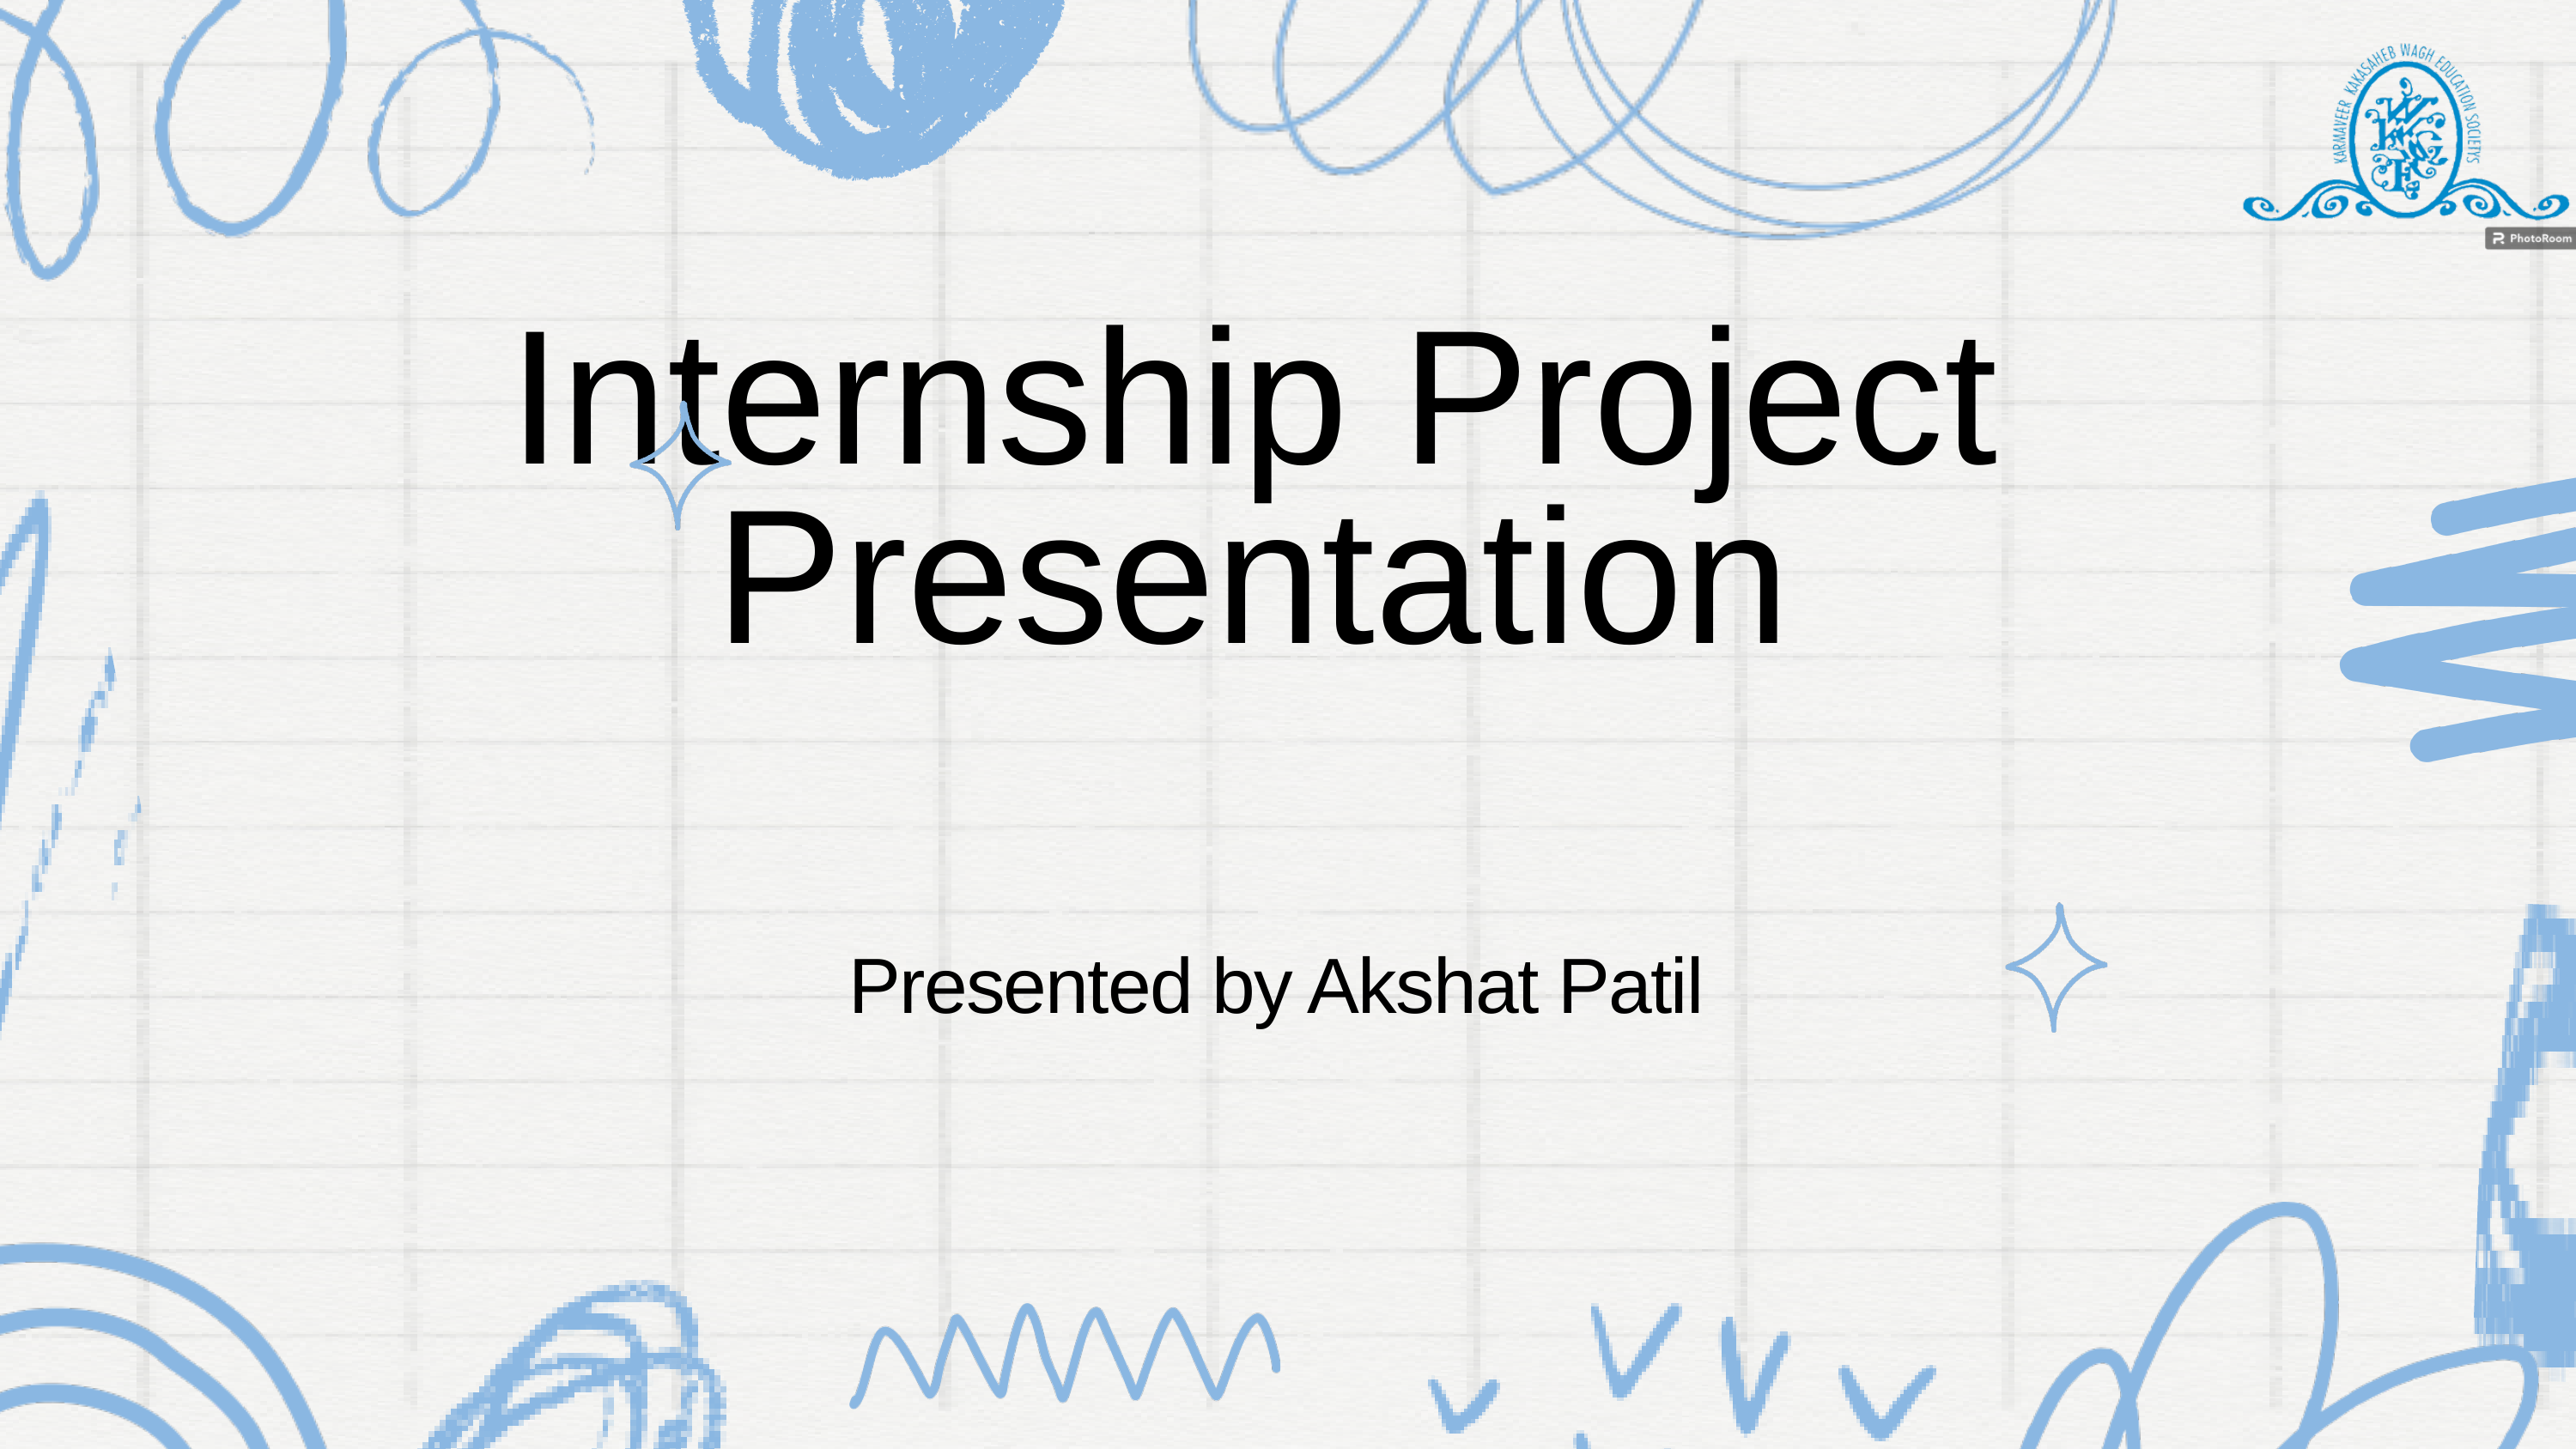

Internship Project Presentation

Presented by Akshat Patil